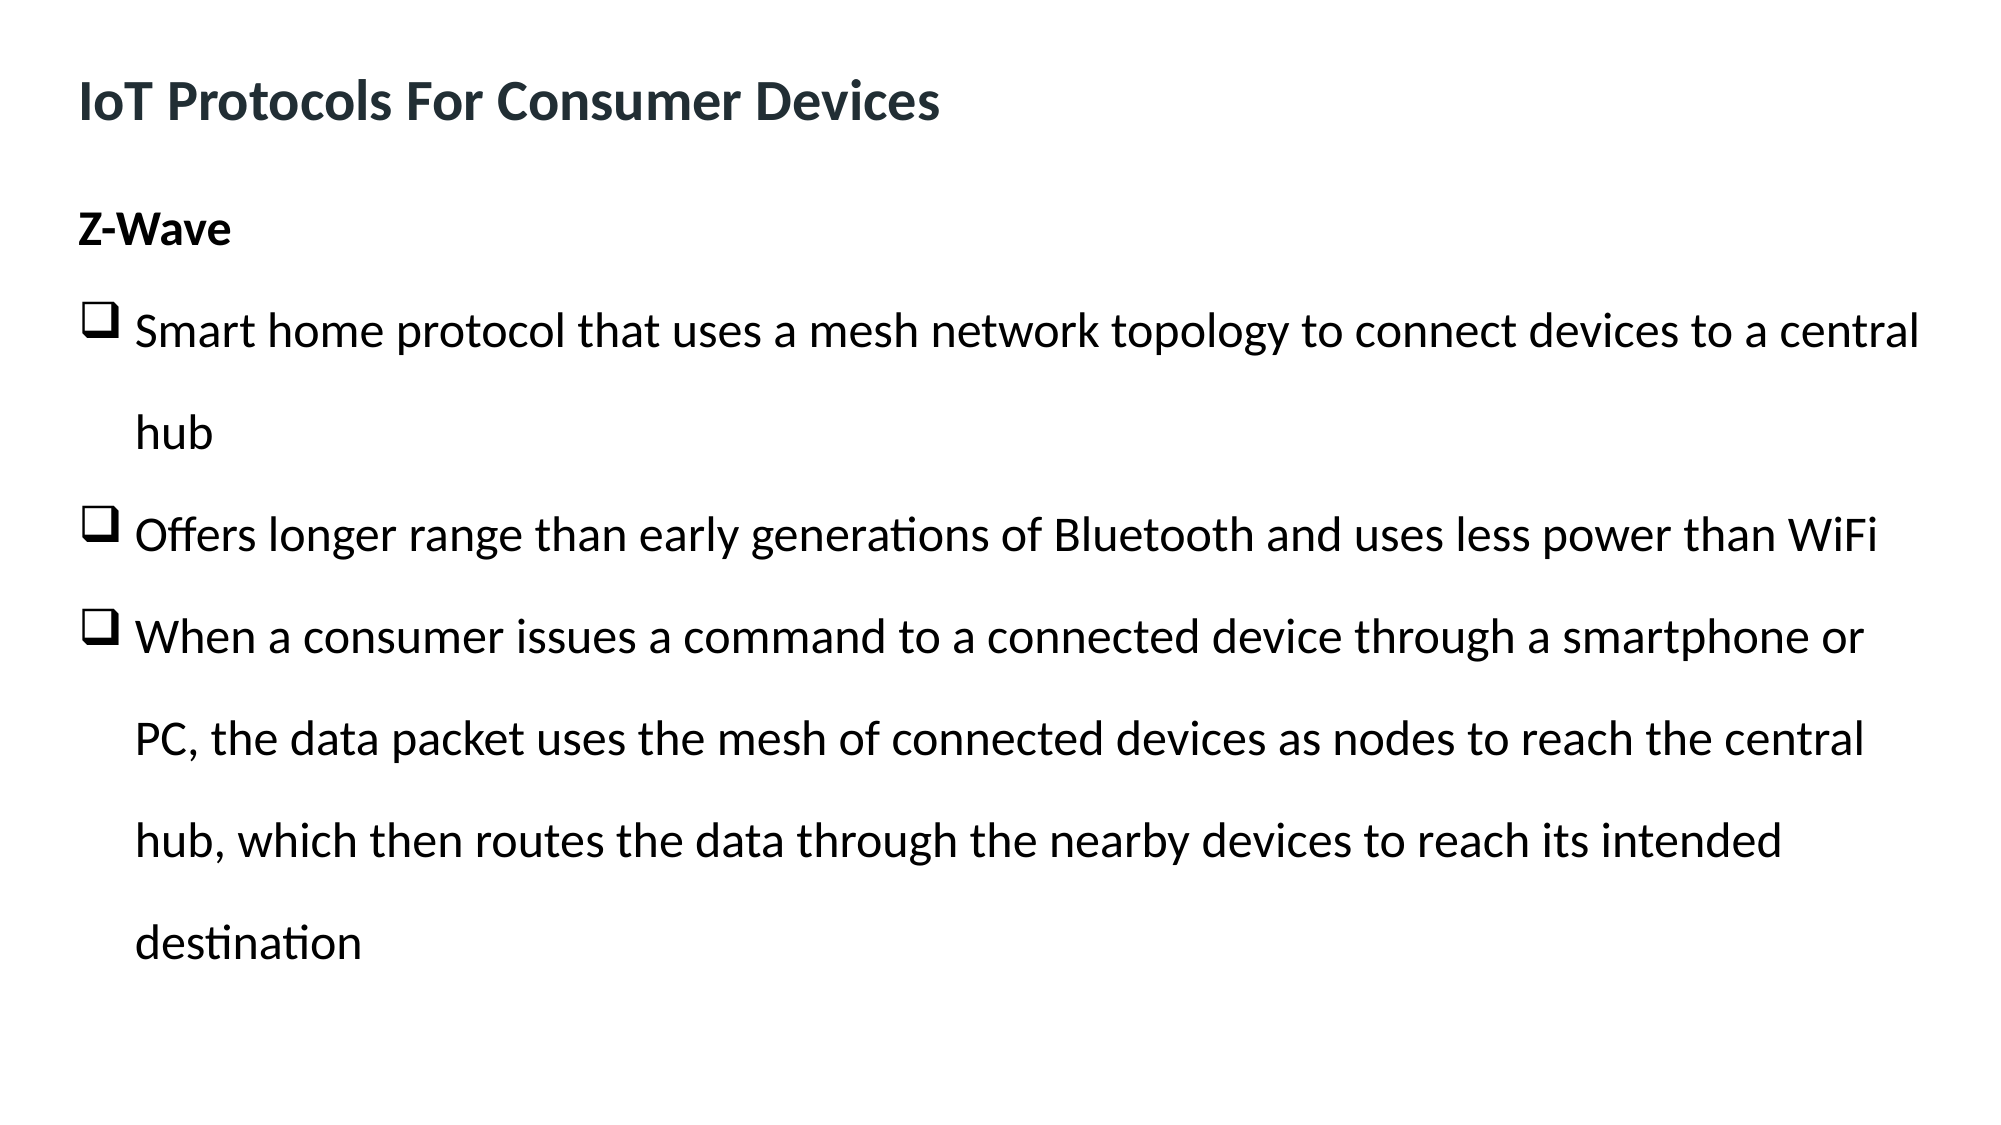

IoT Protocols For Consumer Devices
Z-Wave
Smart home protocol that uses a mesh network topology to connect devices to a central hub
Offers longer range than early generations of Bluetooth and uses less power than WiFi
When a consumer issues a command to a connected device through a smartphone or PC, the data packet uses the mesh of connected devices as nodes to reach the central hub, which then routes the data through the nearby devices to reach its intended destination